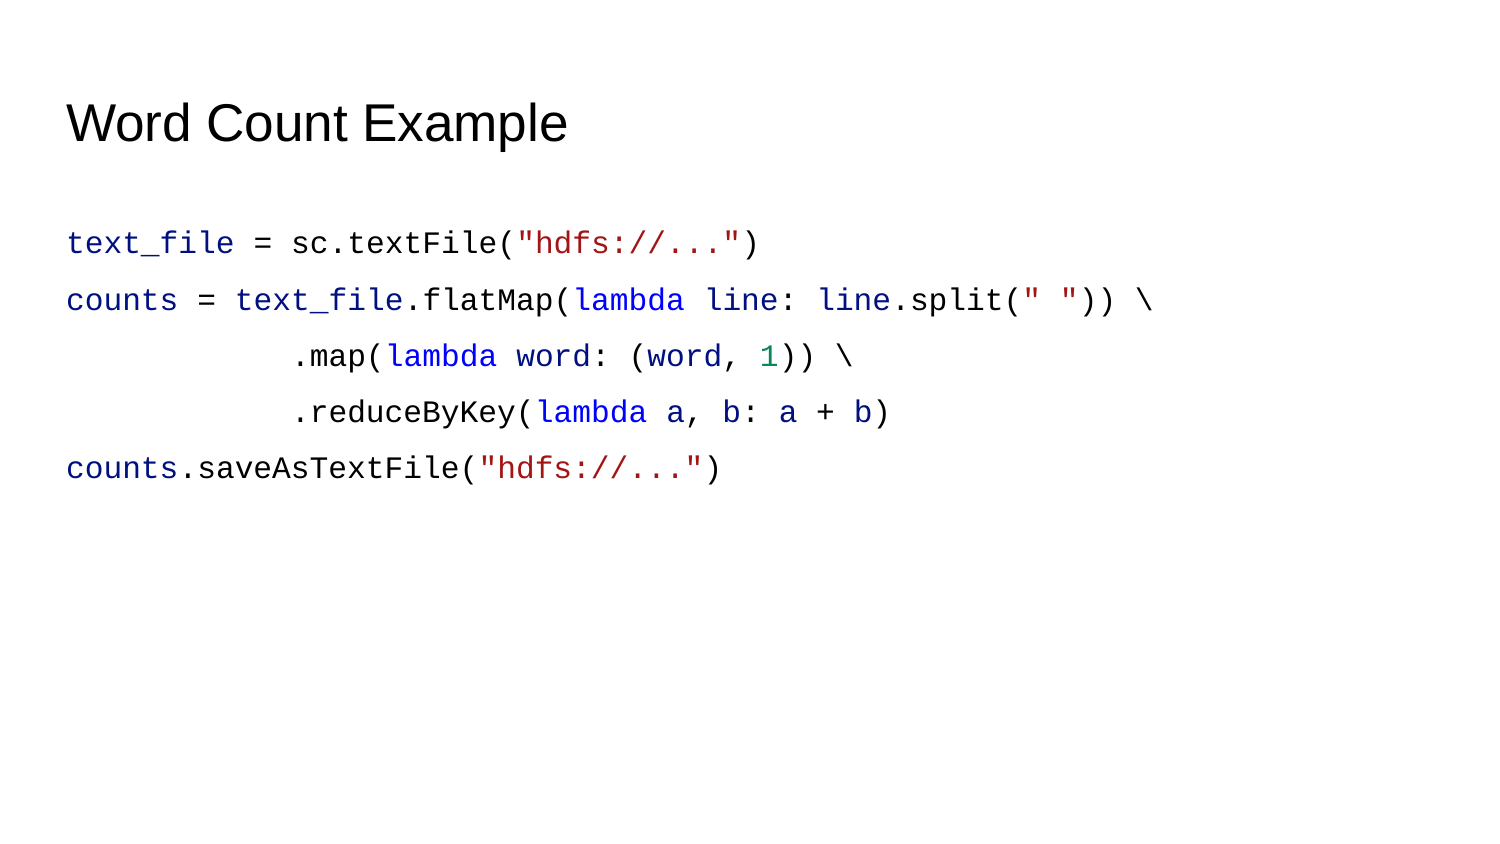

# Word Count Example
text_file = sc.textFile("hdfs://...")
counts = text_file.flatMap(lambda line: line.split(" ")) \
            .map(lambda word: (word, 1)) \
            .reduceByKey(lambda a, b: a + b)
counts.saveAsTextFile("hdfs://...")